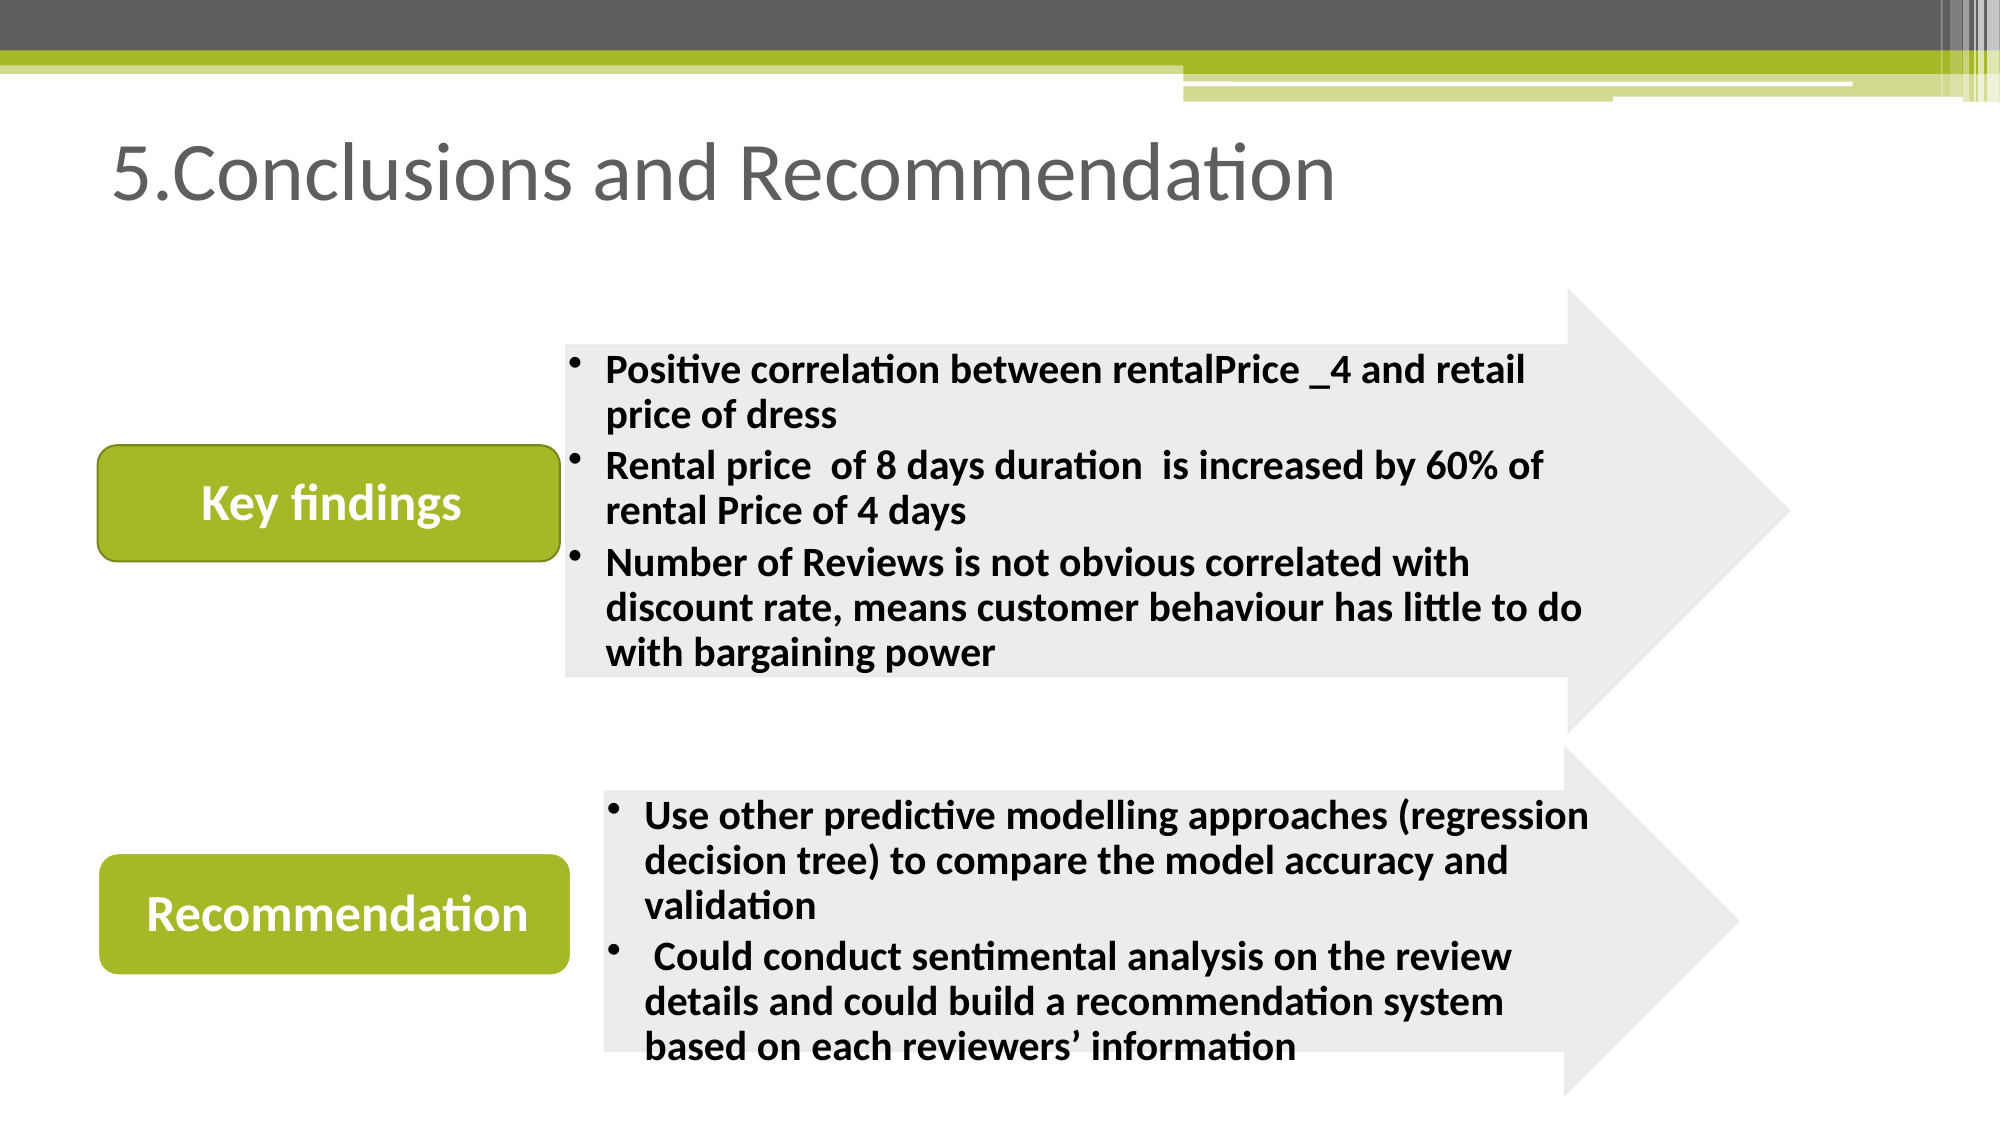

# 5.Conclusions and Recommendation
Positive correlation between rentalPrice _4 and retail price of dress
Rental price  of 8 days duration  is increased by 60% of rental Price of 4 days
Number of Reviews is not obvious correlated with  discount rate, means customer behaviour has little to do with bargaining power
Key findings
Use other predictive modelling approaches (regression decision tree) to compare the model accuracy and validation
 Could conduct sentimental analysis on the review details and could build a recommendation system based on each reviewers’ information
Recommendation